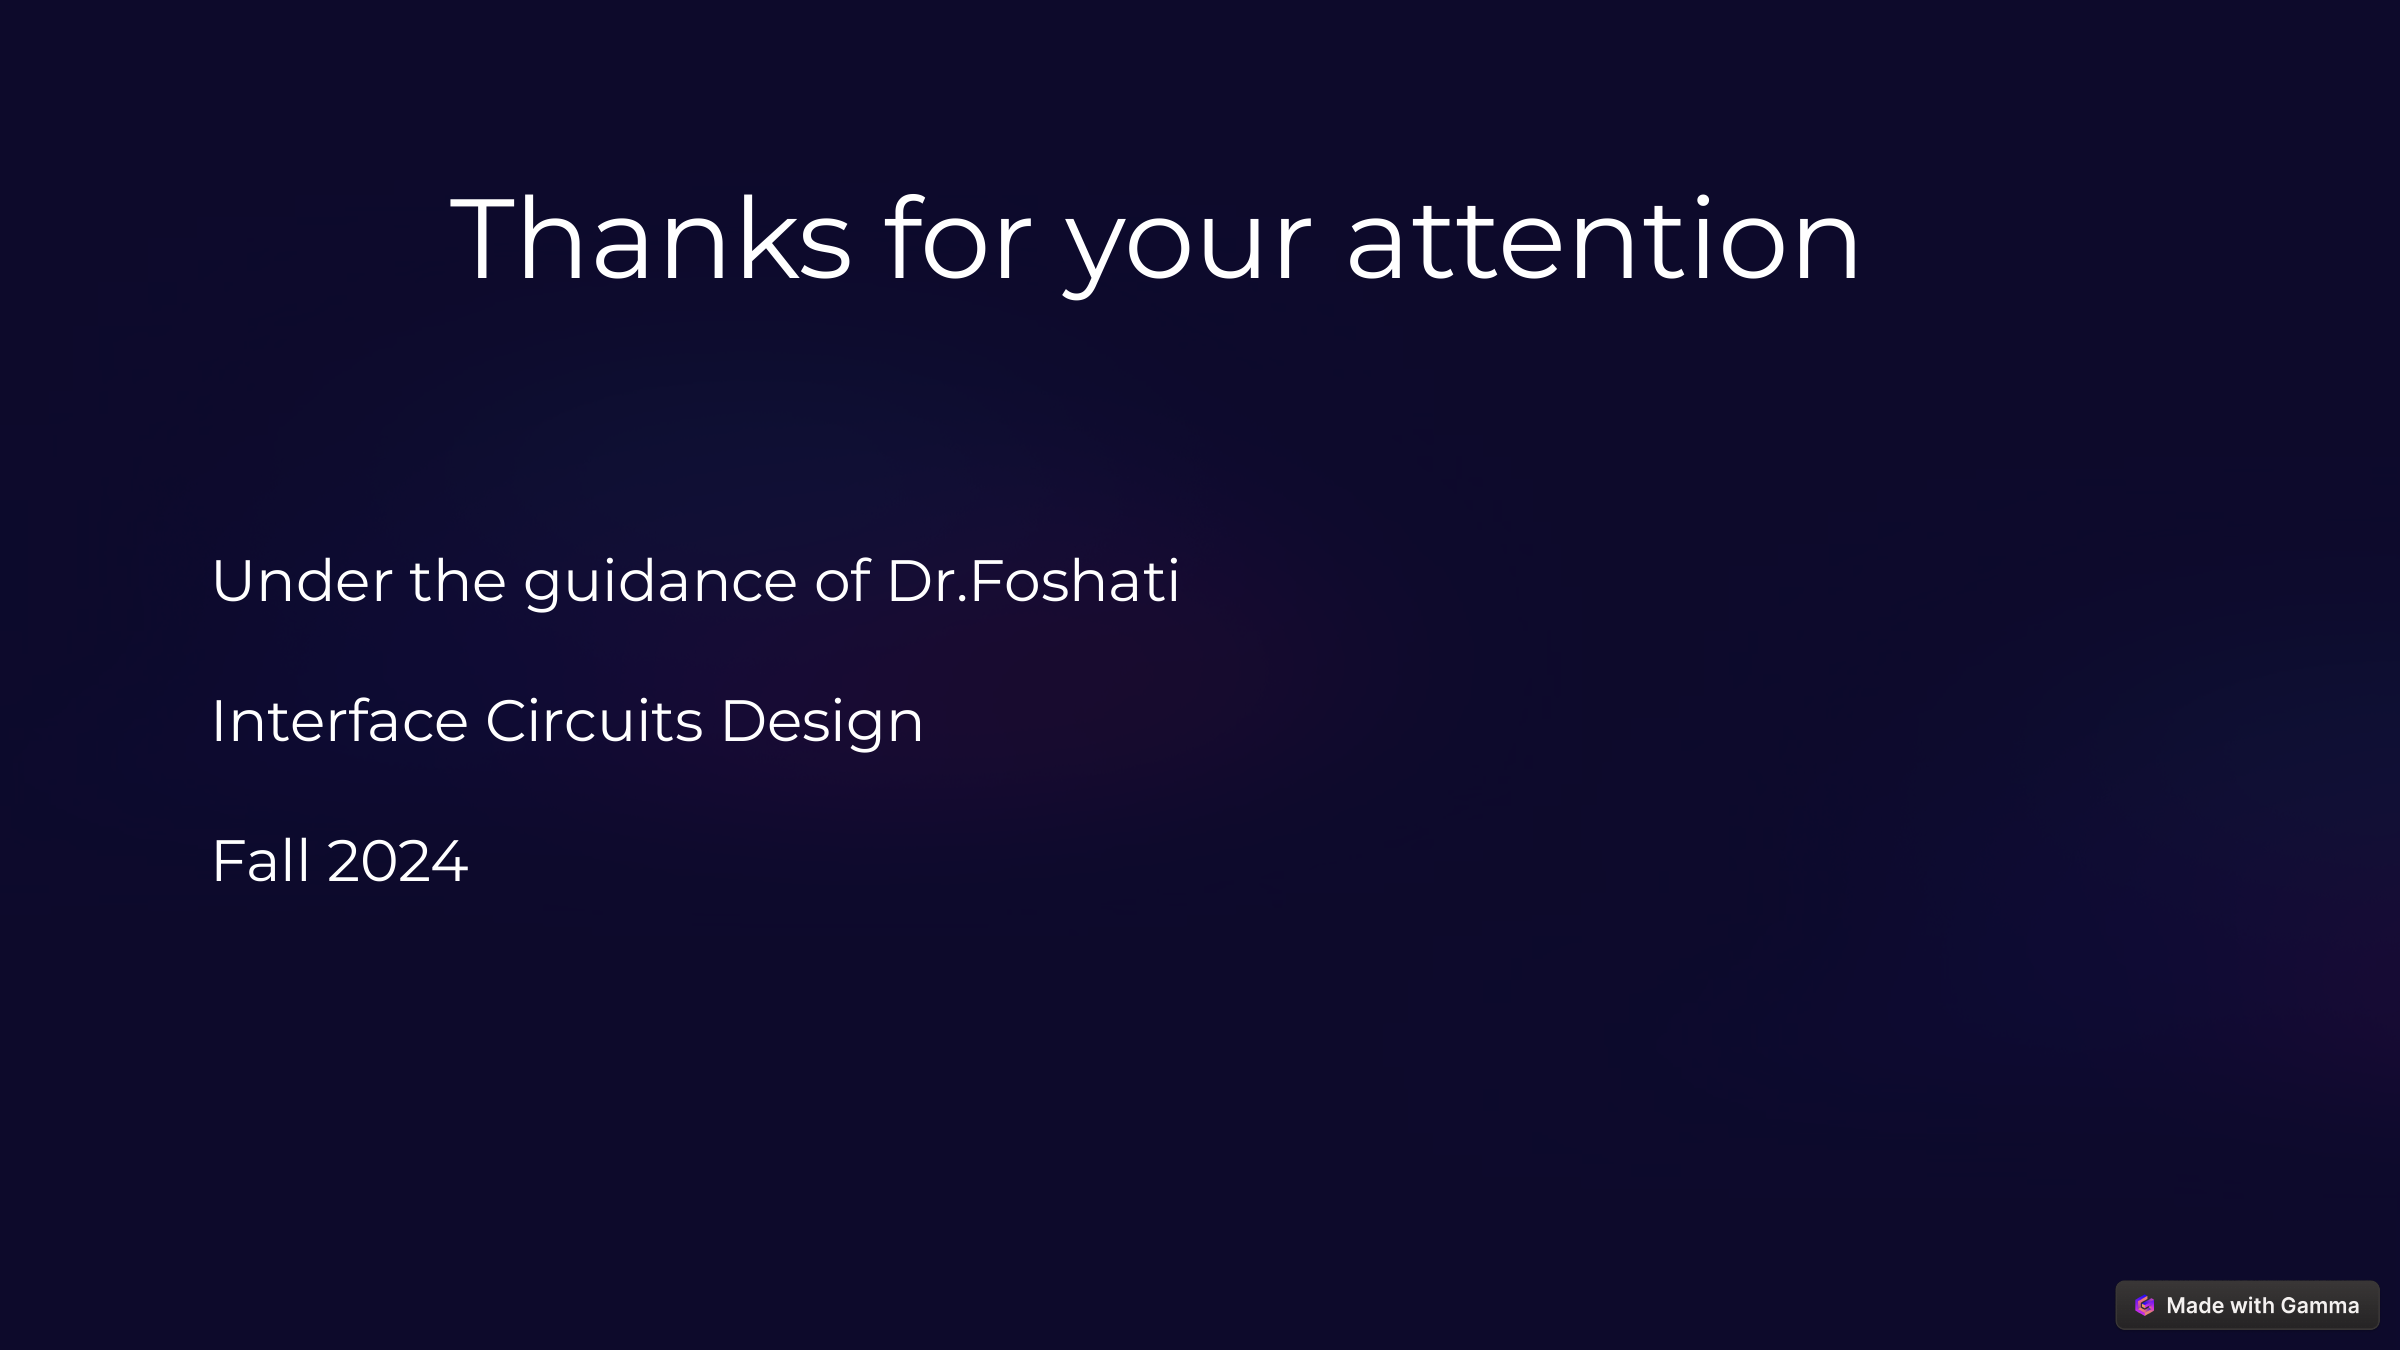

Thanks for your attention
Under the guidance of Dr.Foshati
Interface Circuits Design
Fall 2024